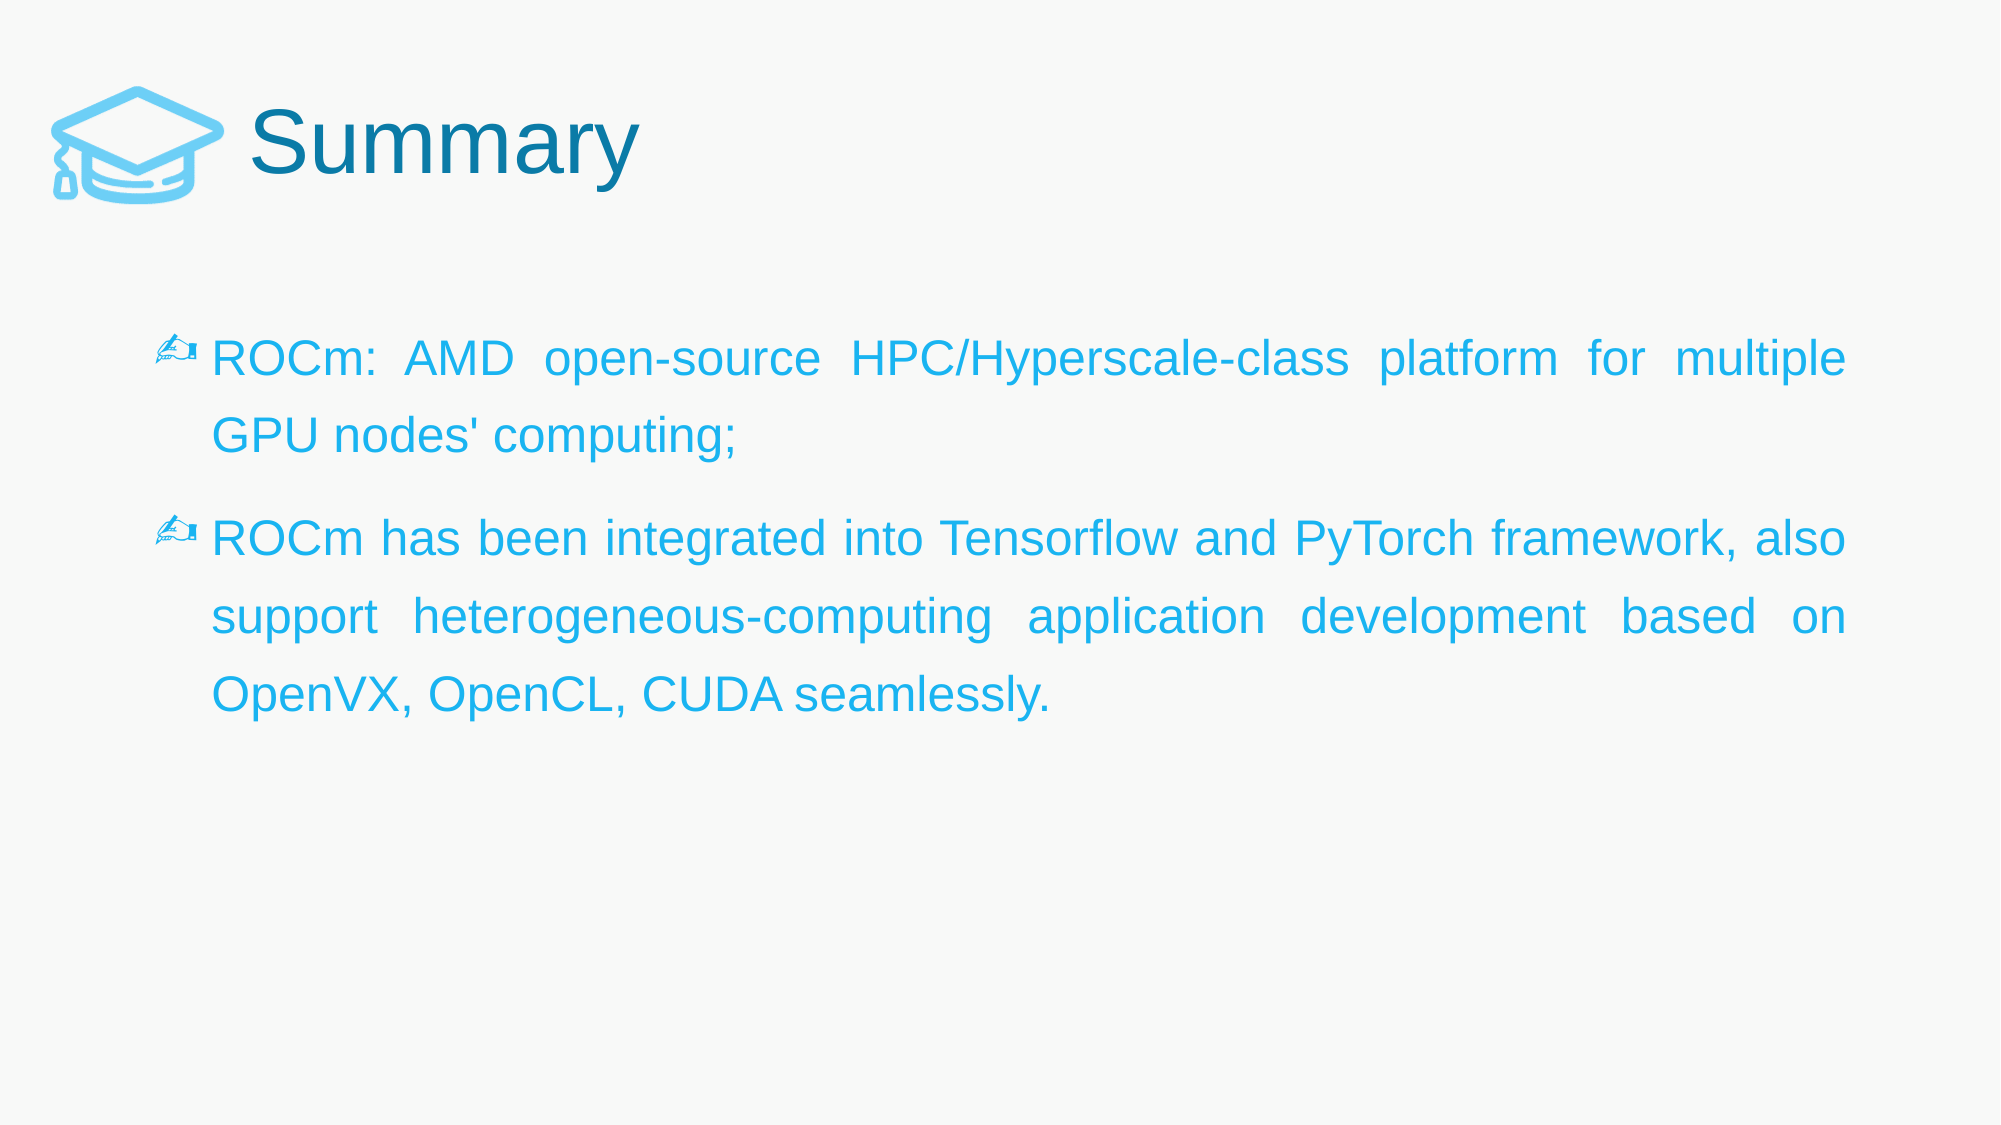

# Summary
ROCm: AMD open-source HPC/Hyperscale-class platform for multiple GPU nodes' computing;
ROCm has been integrated into Tensorflow and PyTorch framework, also support heterogeneous-computing application development based on OpenVX, OpenCL, CUDA seamlessly.